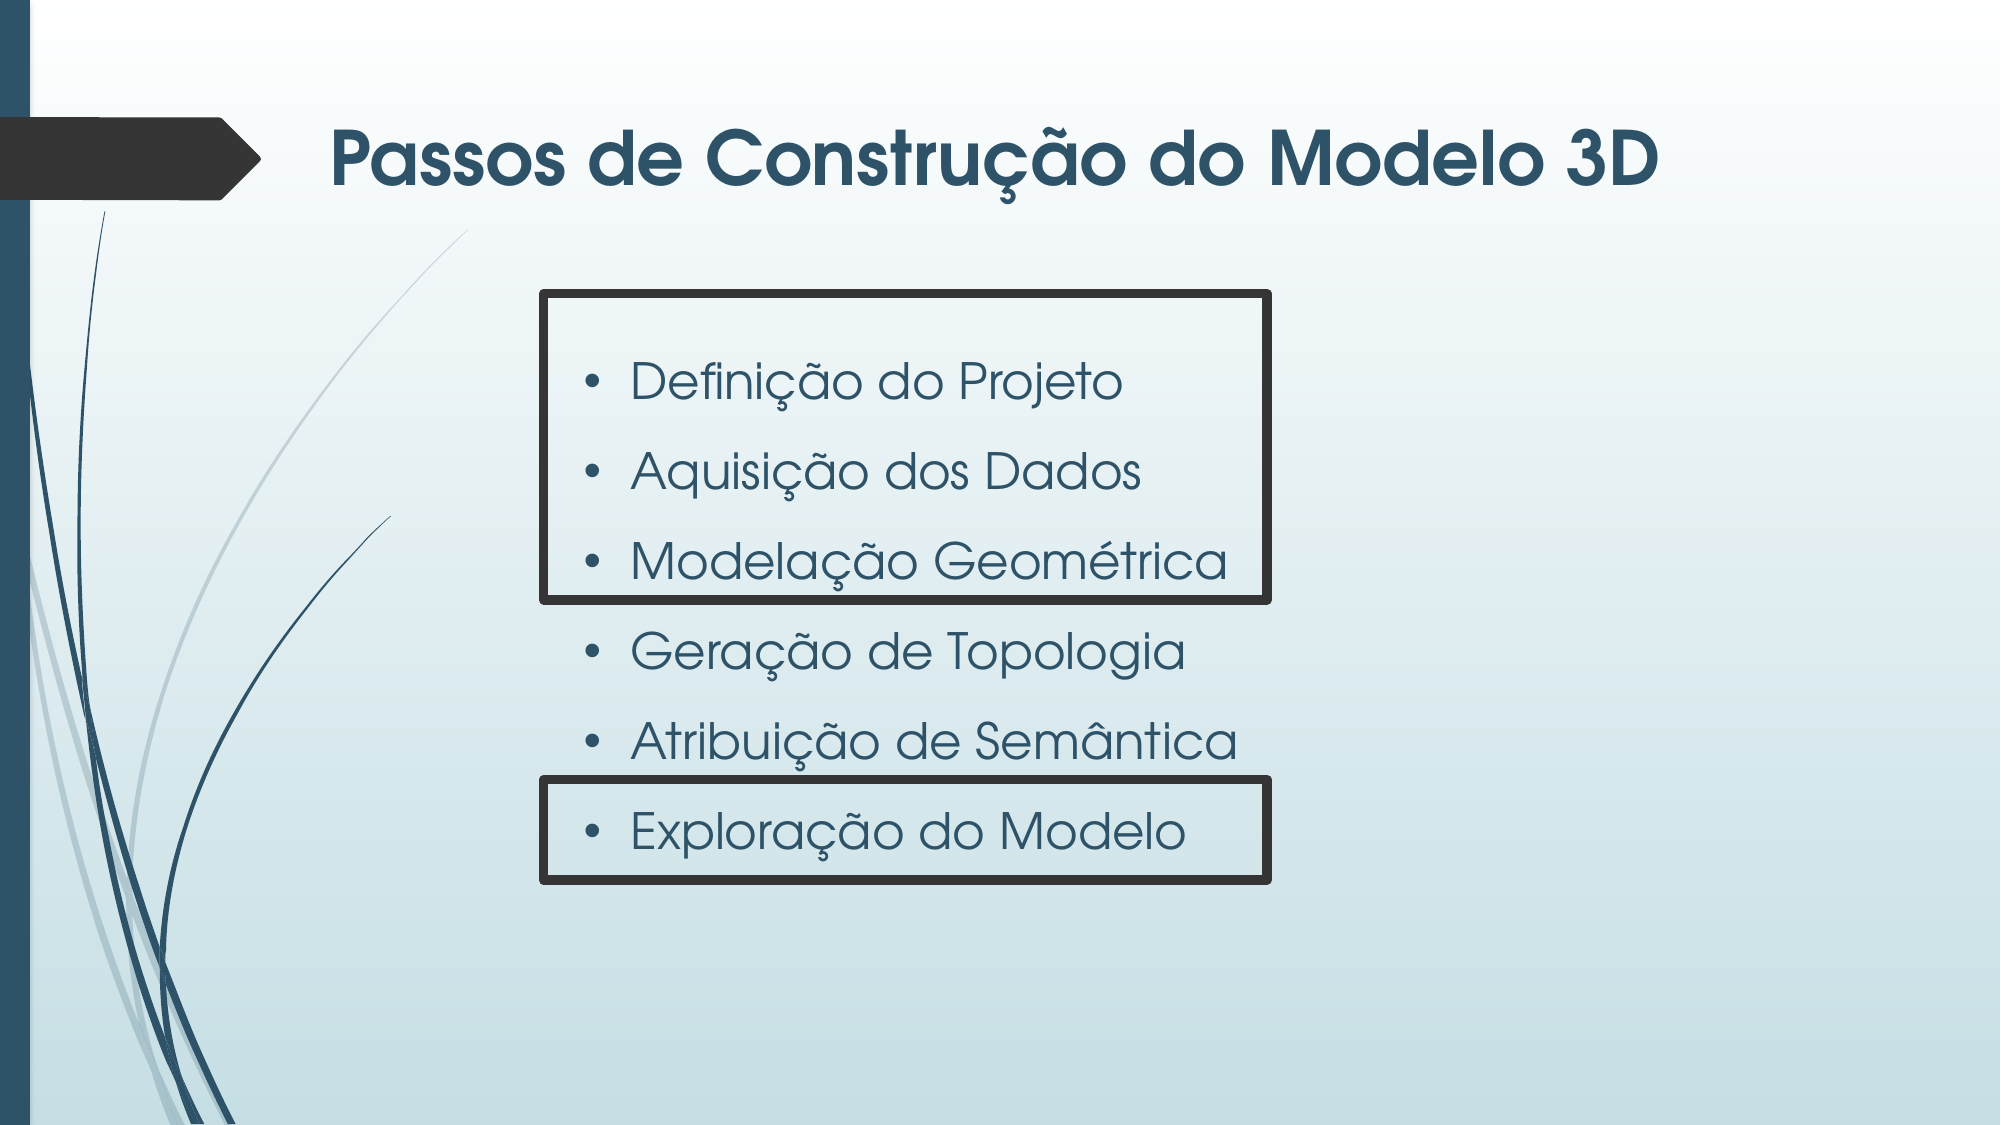

# Passos de Construção do Modelo 3D

Definição do Projeto
Aquisição dos Dados
Modelação Geométrica
Geração de Topologia
Atribuição de Semântica
Exploração do Modelo